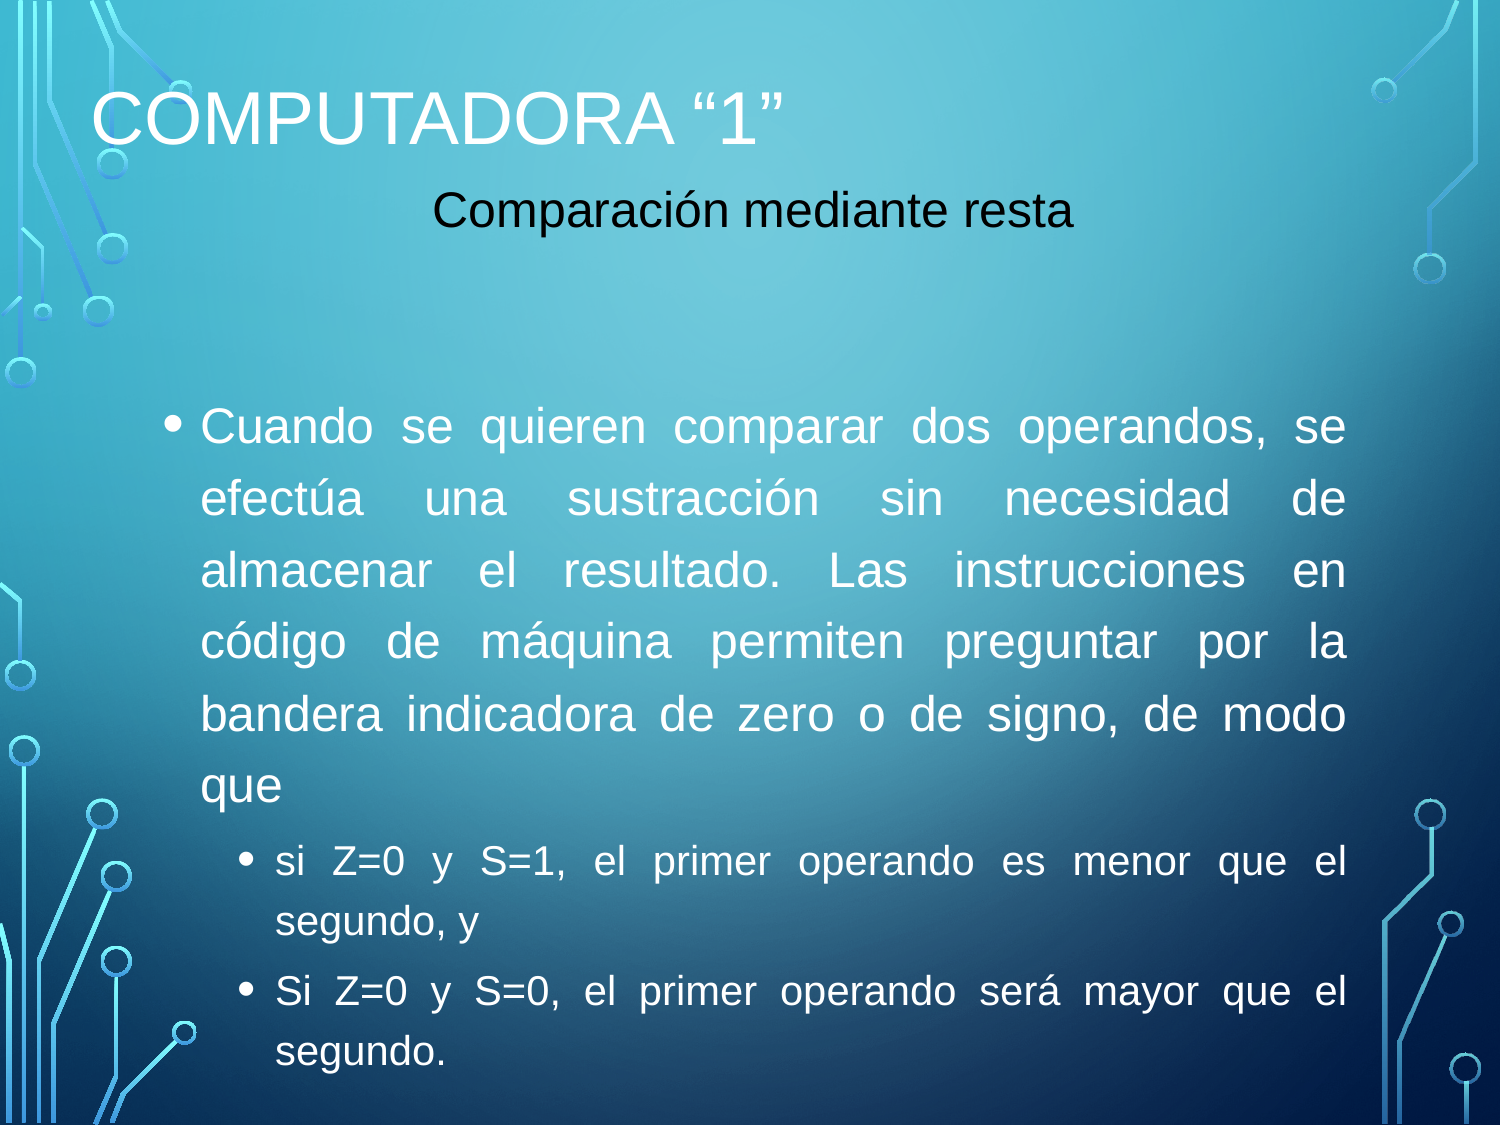

# Computadora “1”
Comparación mediante resta
Cuando se quieren comparar dos operandos, se efectúa una sustracción sin necesidad de almacenar el resultado. Las instrucciones en código de máquina permiten preguntar por la bandera indicadora de zero o de signo, de modo que
si Z=0 y S=1, el primer operando es menor que el segundo, y
Si Z=0 y S=0, el primer operando será mayor que el segundo.